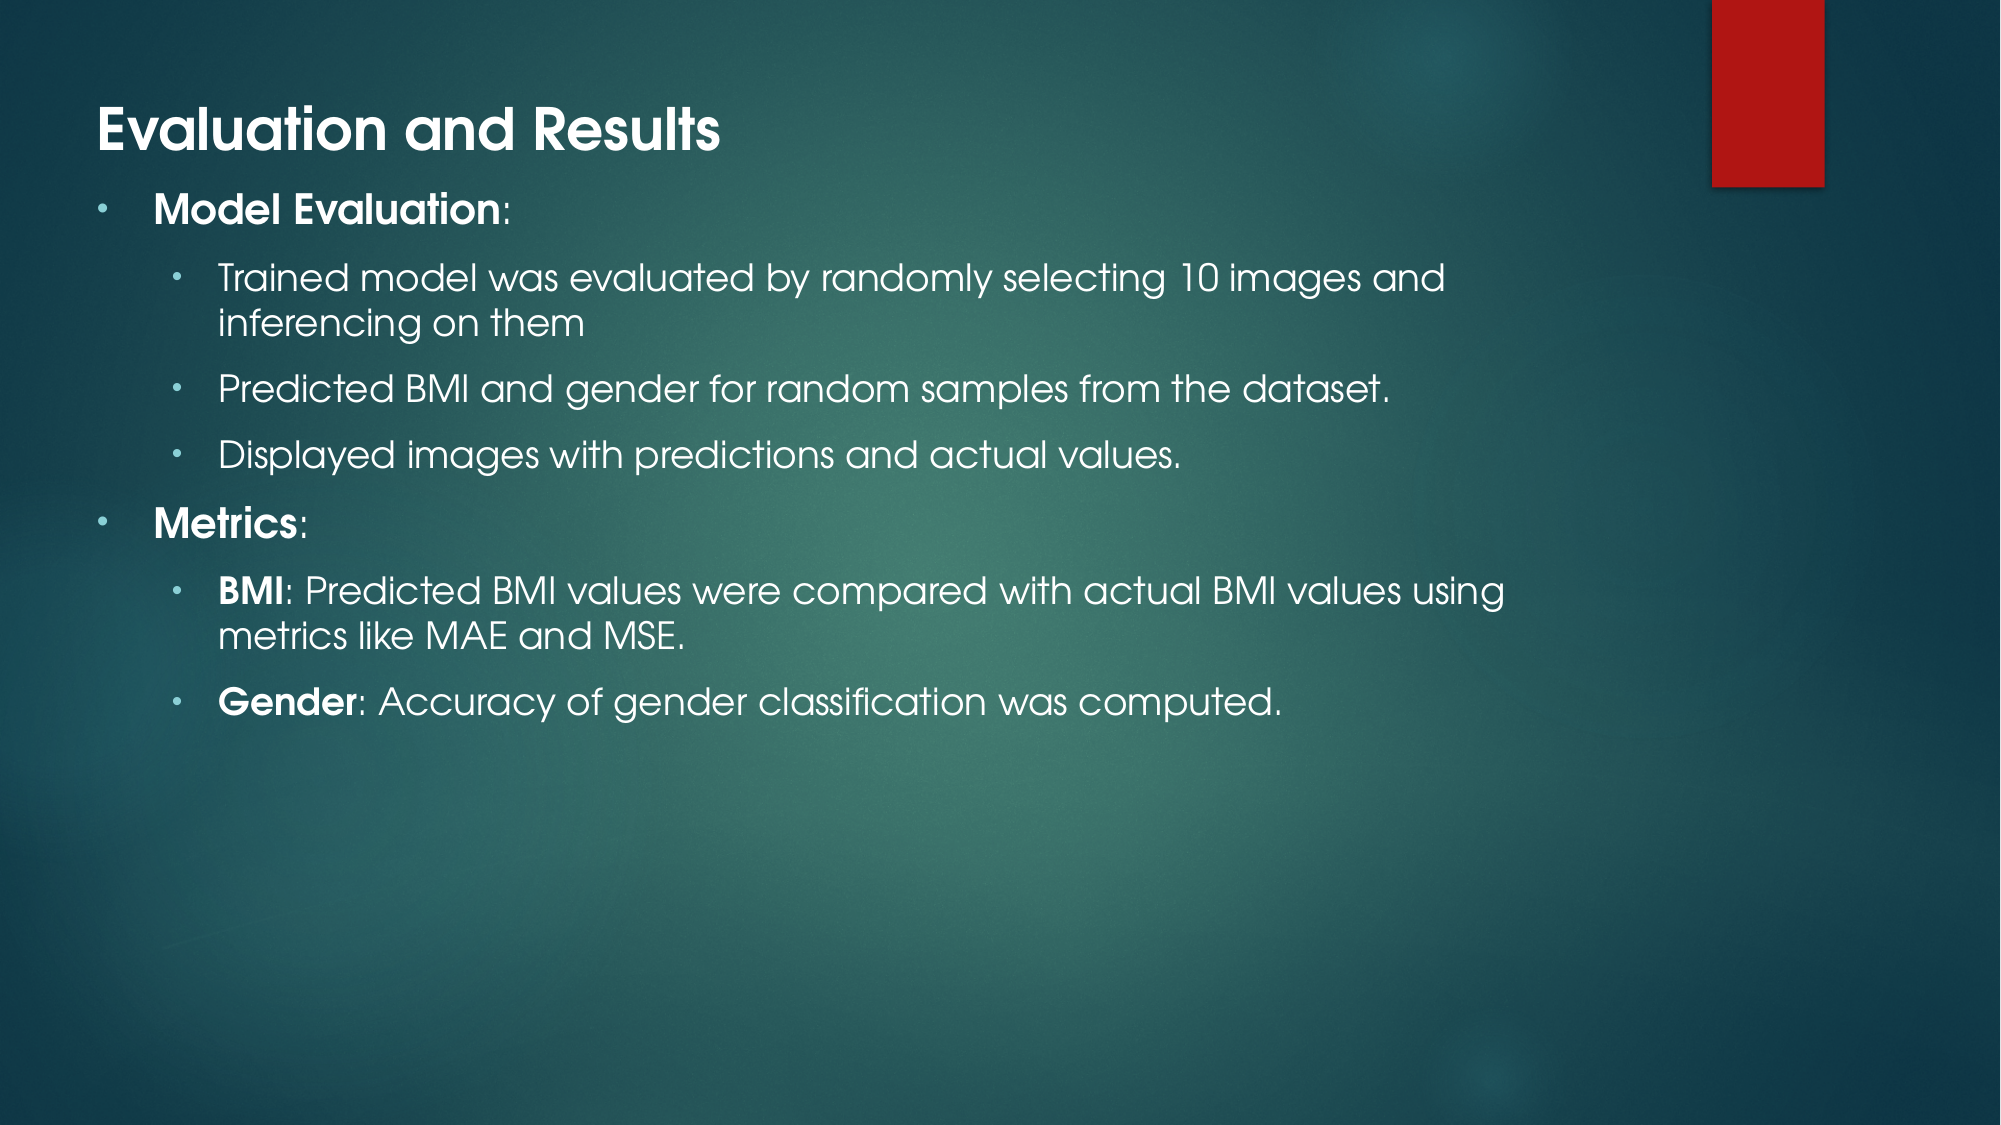

Evaluation and Results
Model Evaluation:
Trained model was evaluated by randomly selecting 10 images and inferencing on them
Predicted BMI and gender for random samples from the dataset.
Displayed images with predictions and actual values.
Metrics:
BMI: Predicted BMI values were compared with actual BMI values using metrics like MAE and MSE.
Gender: Accuracy of gender classification was computed.